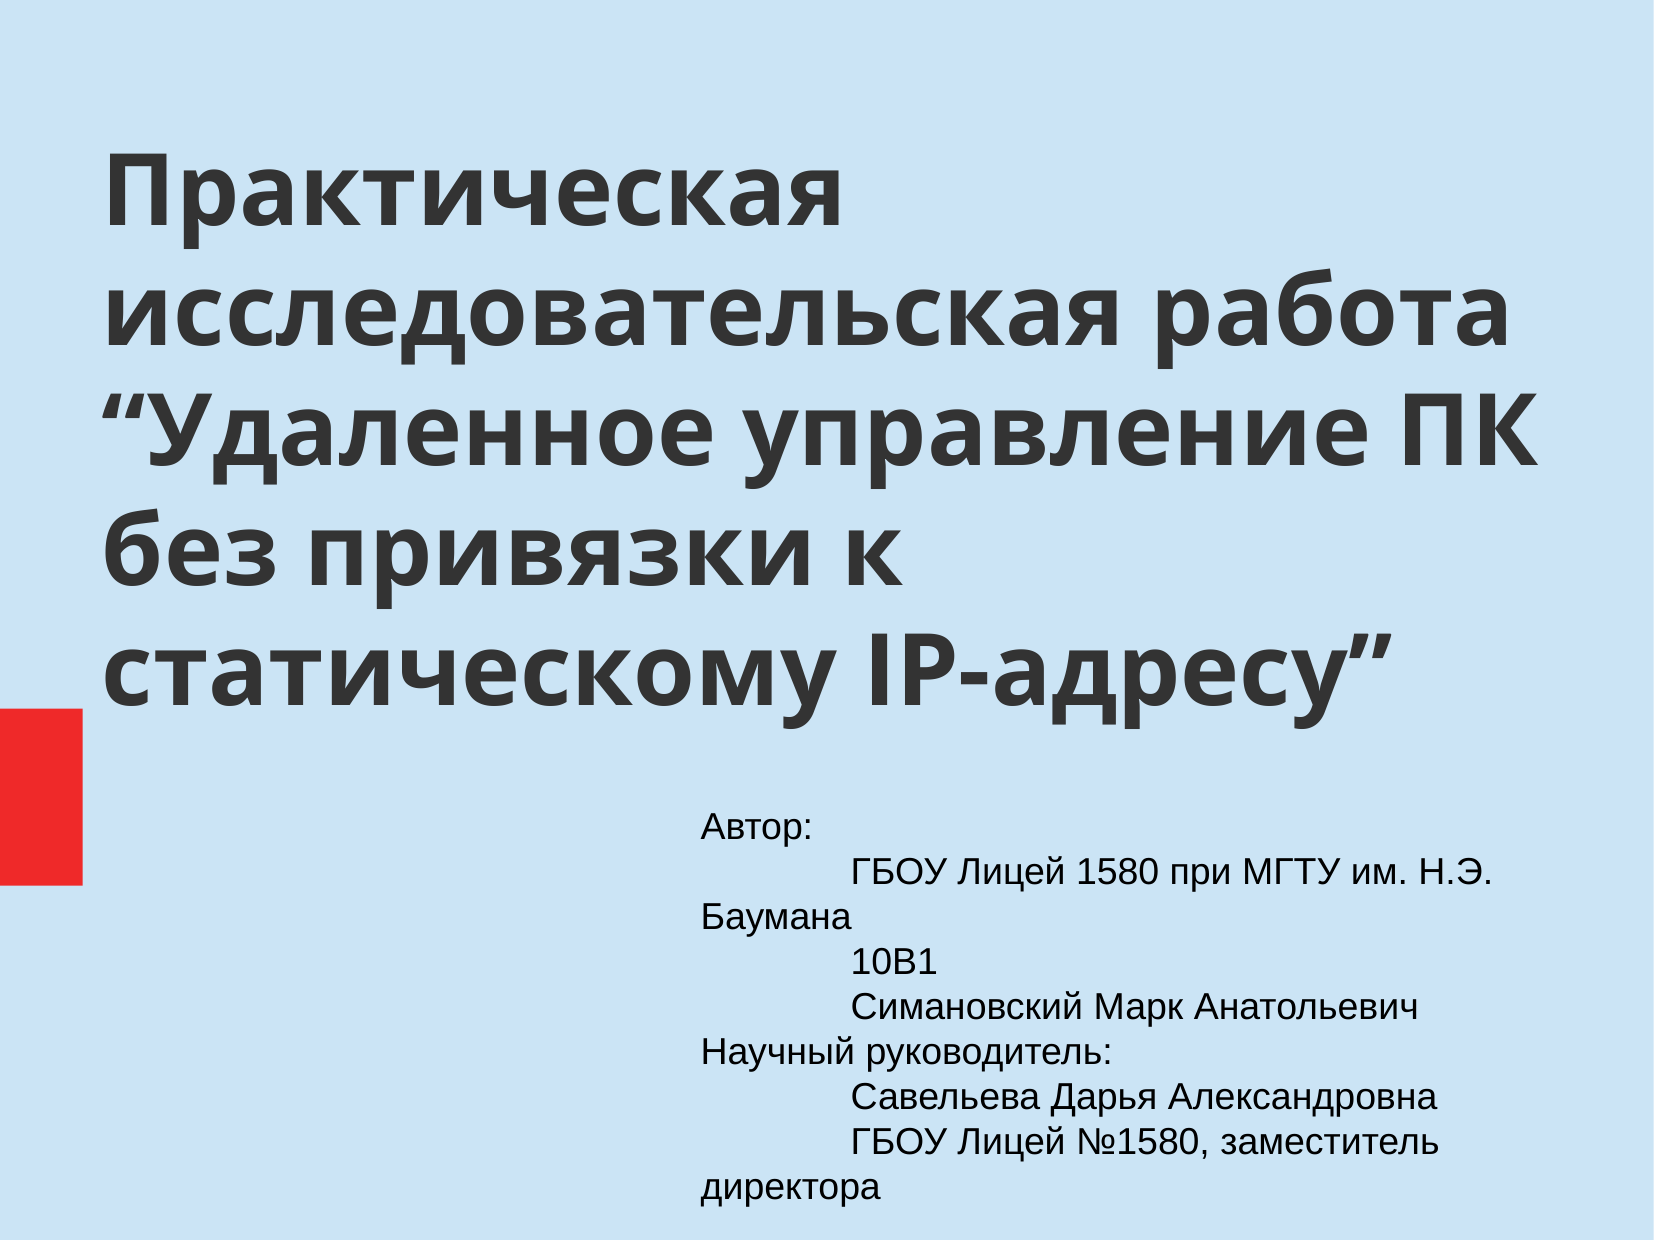

Практическая исследовательская работа “Удаленное управление ПК без привязки к статическому IP-адресу”
Автор:
	ГБОУ Лицей 1580 при МГТУ им. Н.Э. Баумана
	10В1
	Симановский Марк Анатольевич
Научный руководитель:
	Савельева Дарья Александровна
	ГБОУ Лицей №1580, заместитель директора